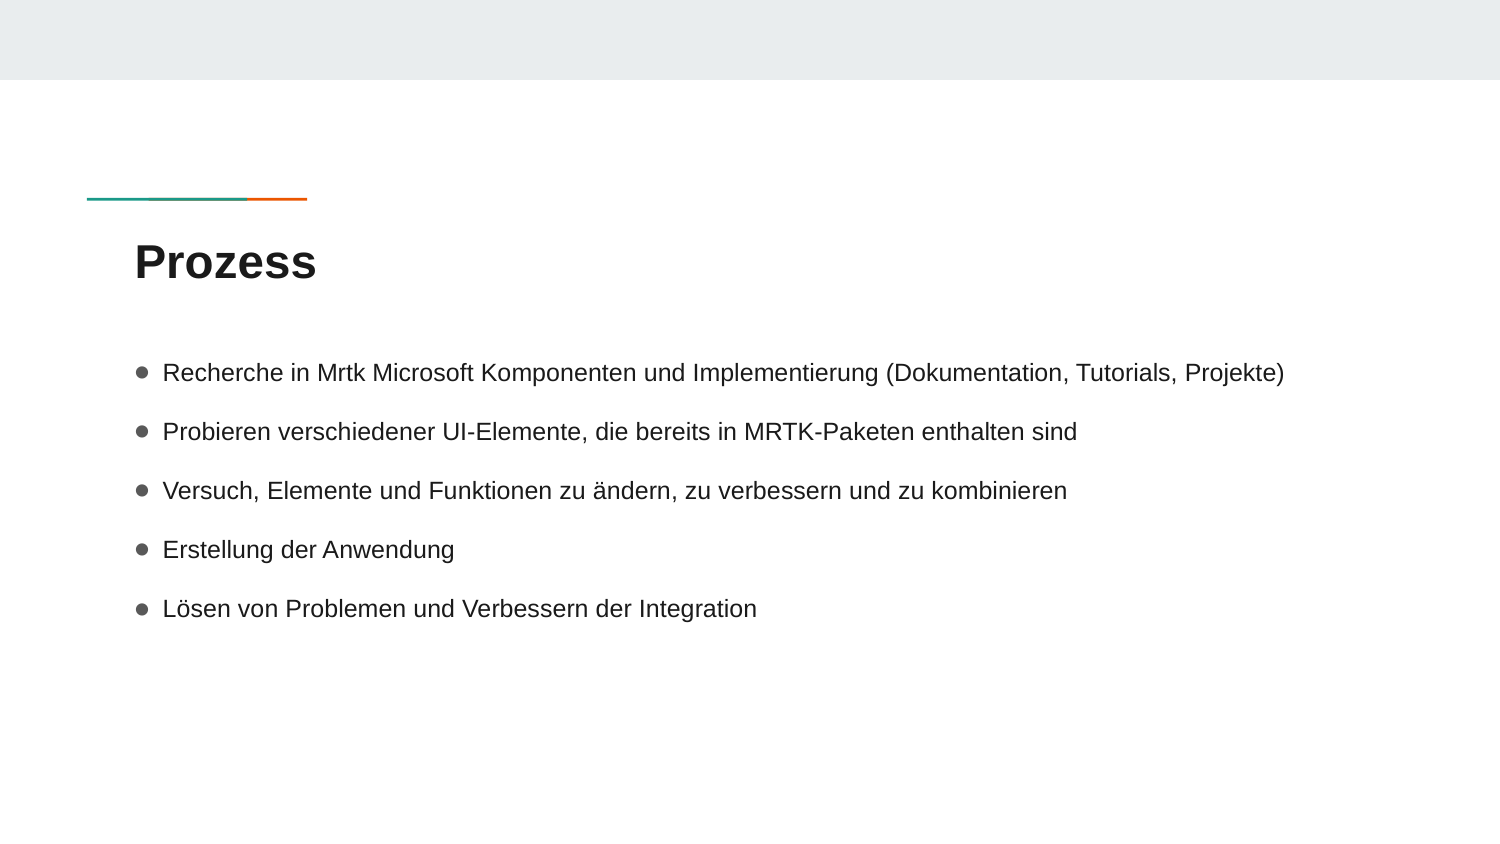

# Prozess
Recherche in Mrtk Microsoft Komponenten und Implementierung (Dokumentation, Tutorials, Projekte)
Probieren verschiedener UI-Elemente, die bereits in MRTK-Paketen enthalten sind
Versuch, Elemente und Funktionen zu ändern, zu verbessern und zu kombinieren
Erstellung der Anwendung
Lösen von Problemen und Verbessern der Integration